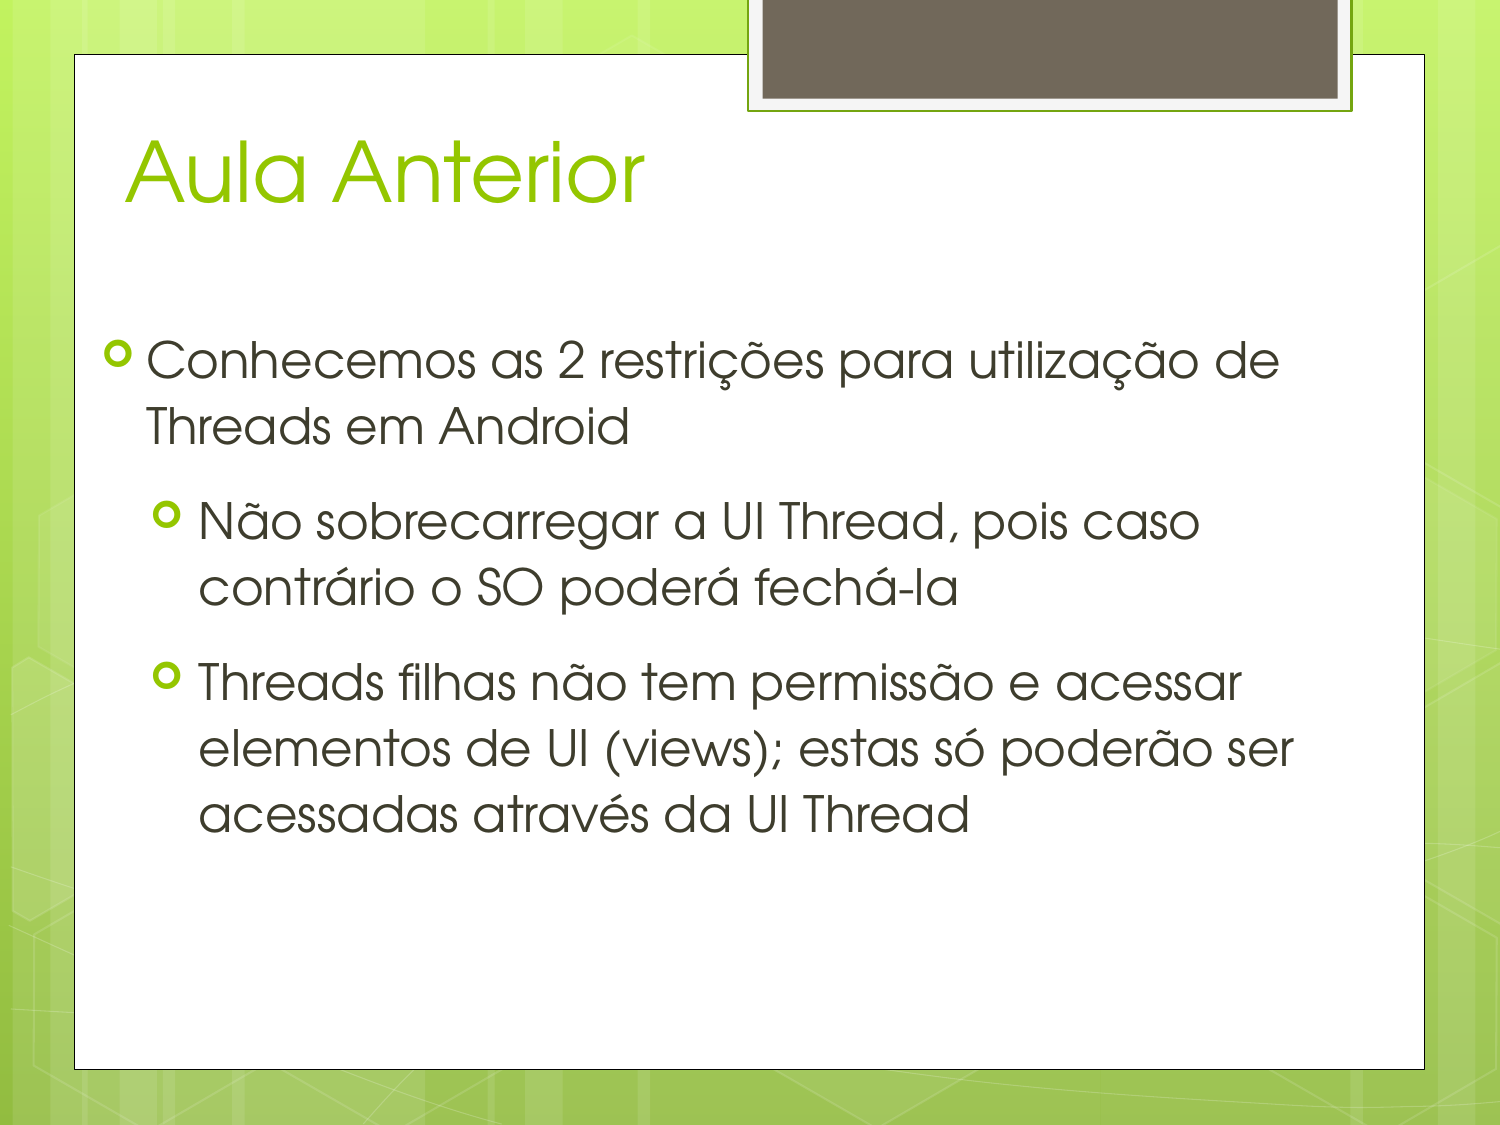

# Aula Anterior
Conhecemos as 2 restrições para utilização de Threads em Android
Não sobrecarregar a UI Thread, pois caso contrário o SO poderá fechá-la
Threads filhas não tem permissão e acessar elementos de UI (views); estas só poderão ser acessadas através da UI Thread